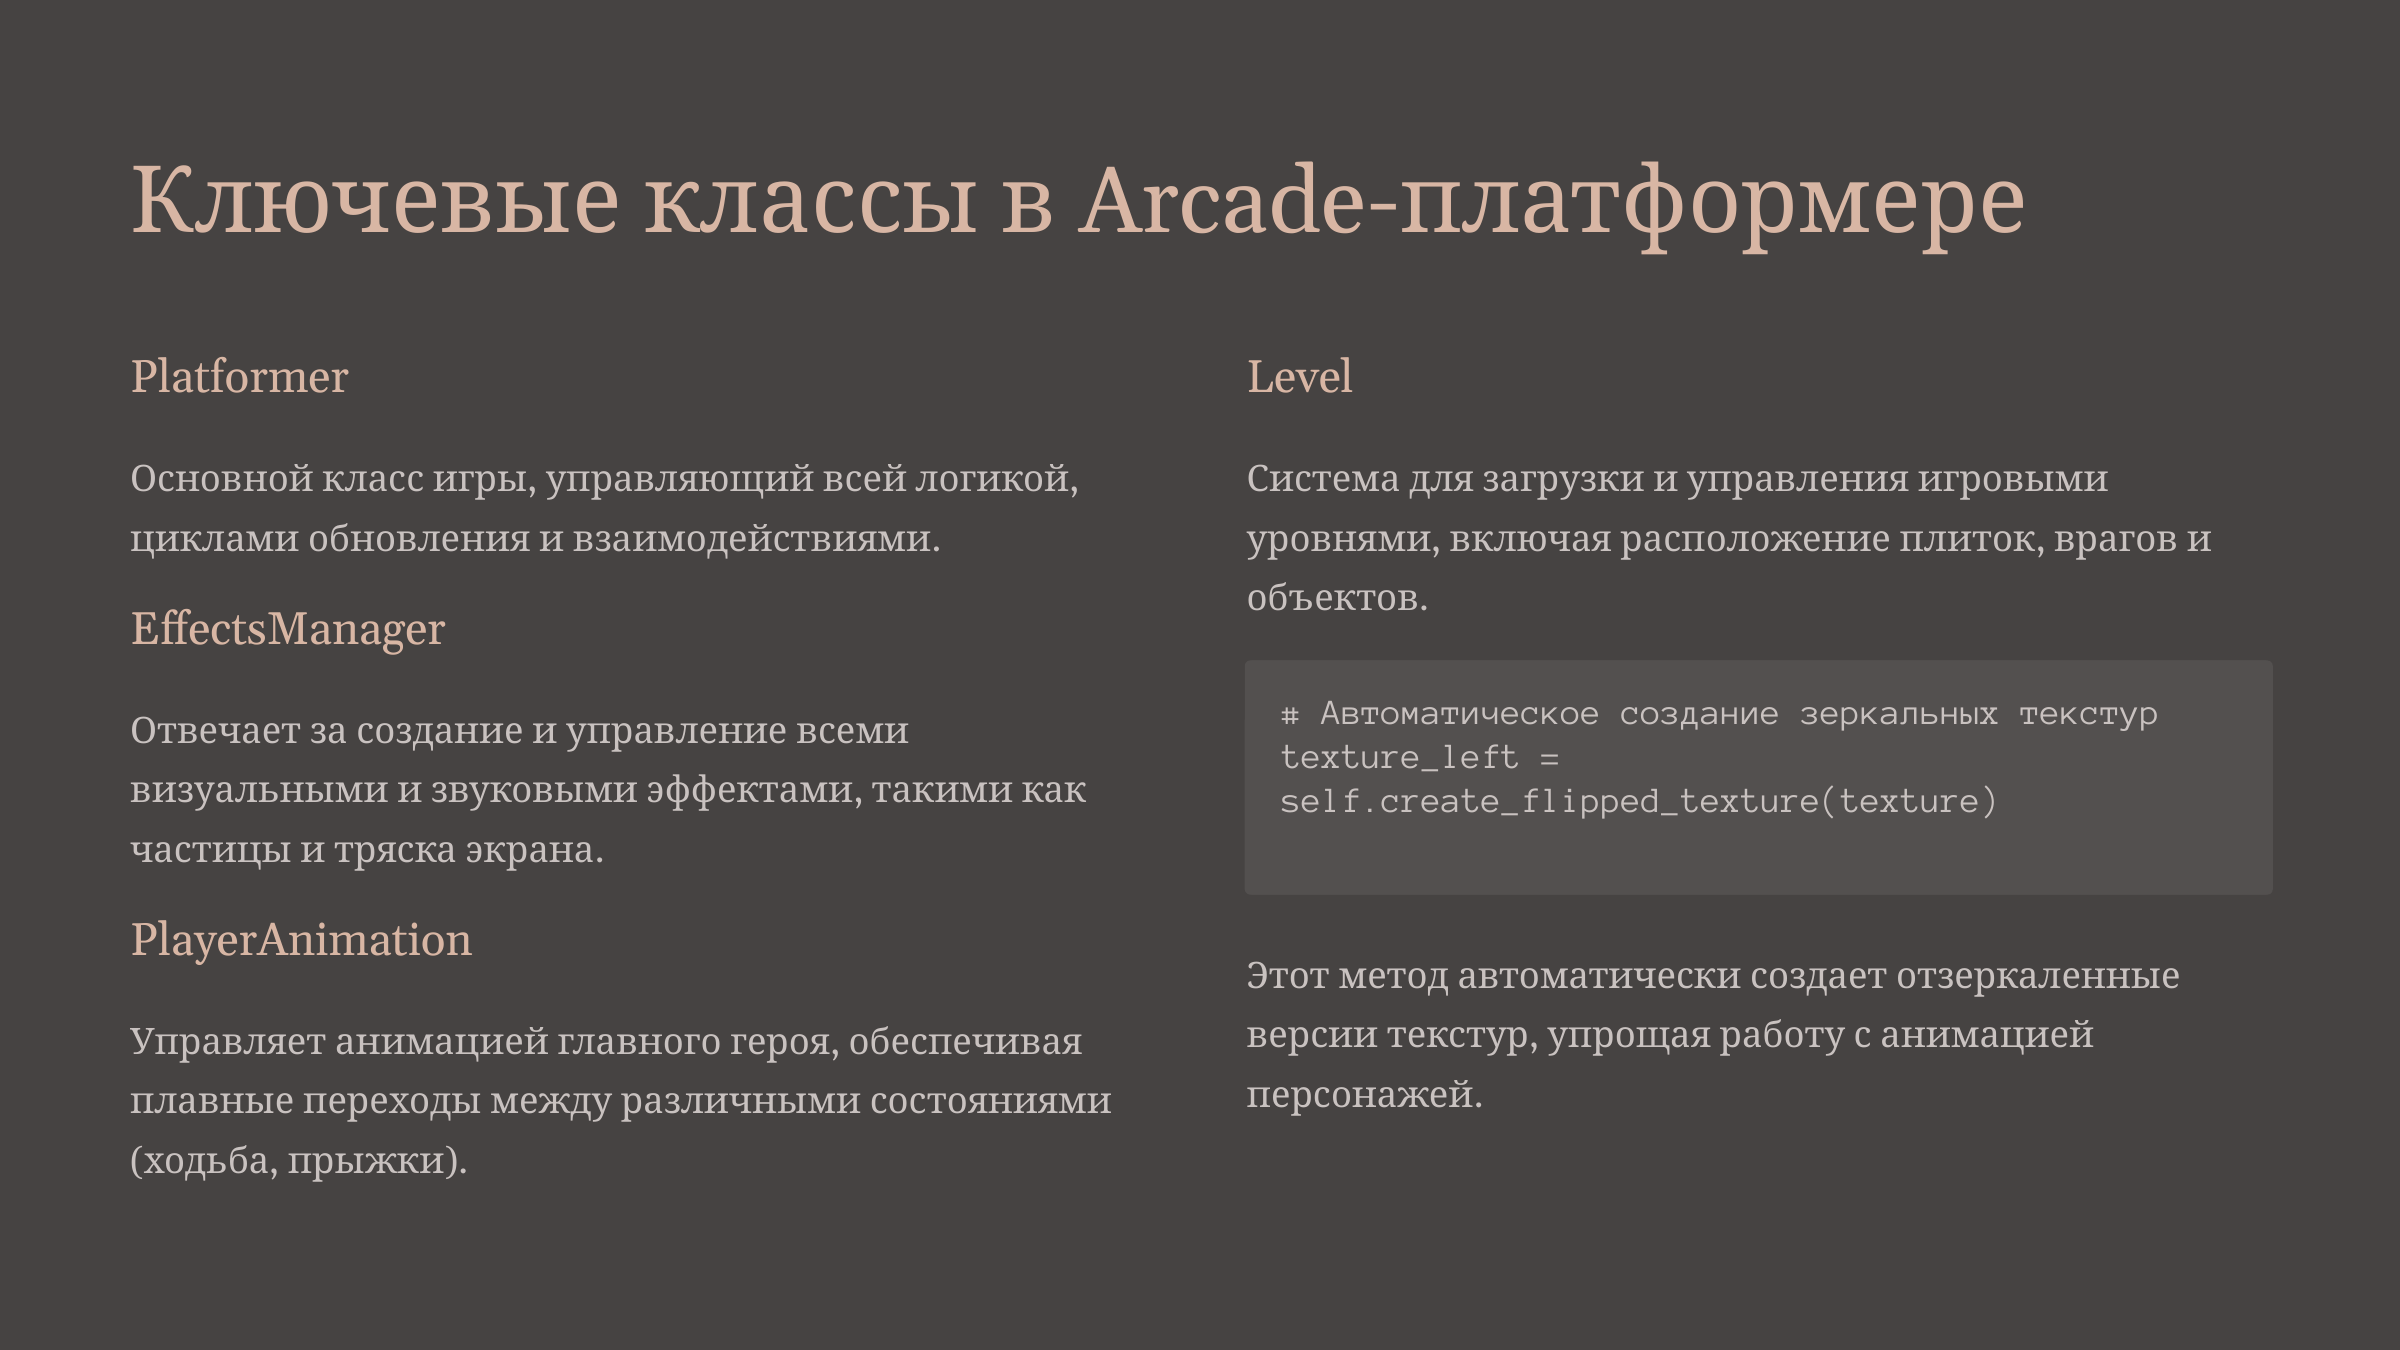

Ключевые классы в Arcade-платформере
Platformer
Level
Основной класс игры, управляющий всей логикой, циклами обновления и взаимодействиями.
Система для загрузки и управления игровыми уровнями, включая расположение плиток, врагов и объектов.
EffectsManager

# Автоматическое создание зеркальных текстур
texture_left = self.create_flipped_texture(texture)

Отвечает за создание и управление всеми визуальными и звуковыми эффектами, такими как частицы и тряска экрана.
PlayerAnimation
Этот метод автоматически создает отзеркаленные версии текстур, упрощая работу с анимацией персонажей.
Управляет анимацией главного героя, обеспечивая плавные переходы между различными состояниями (ходьба, прыжки).